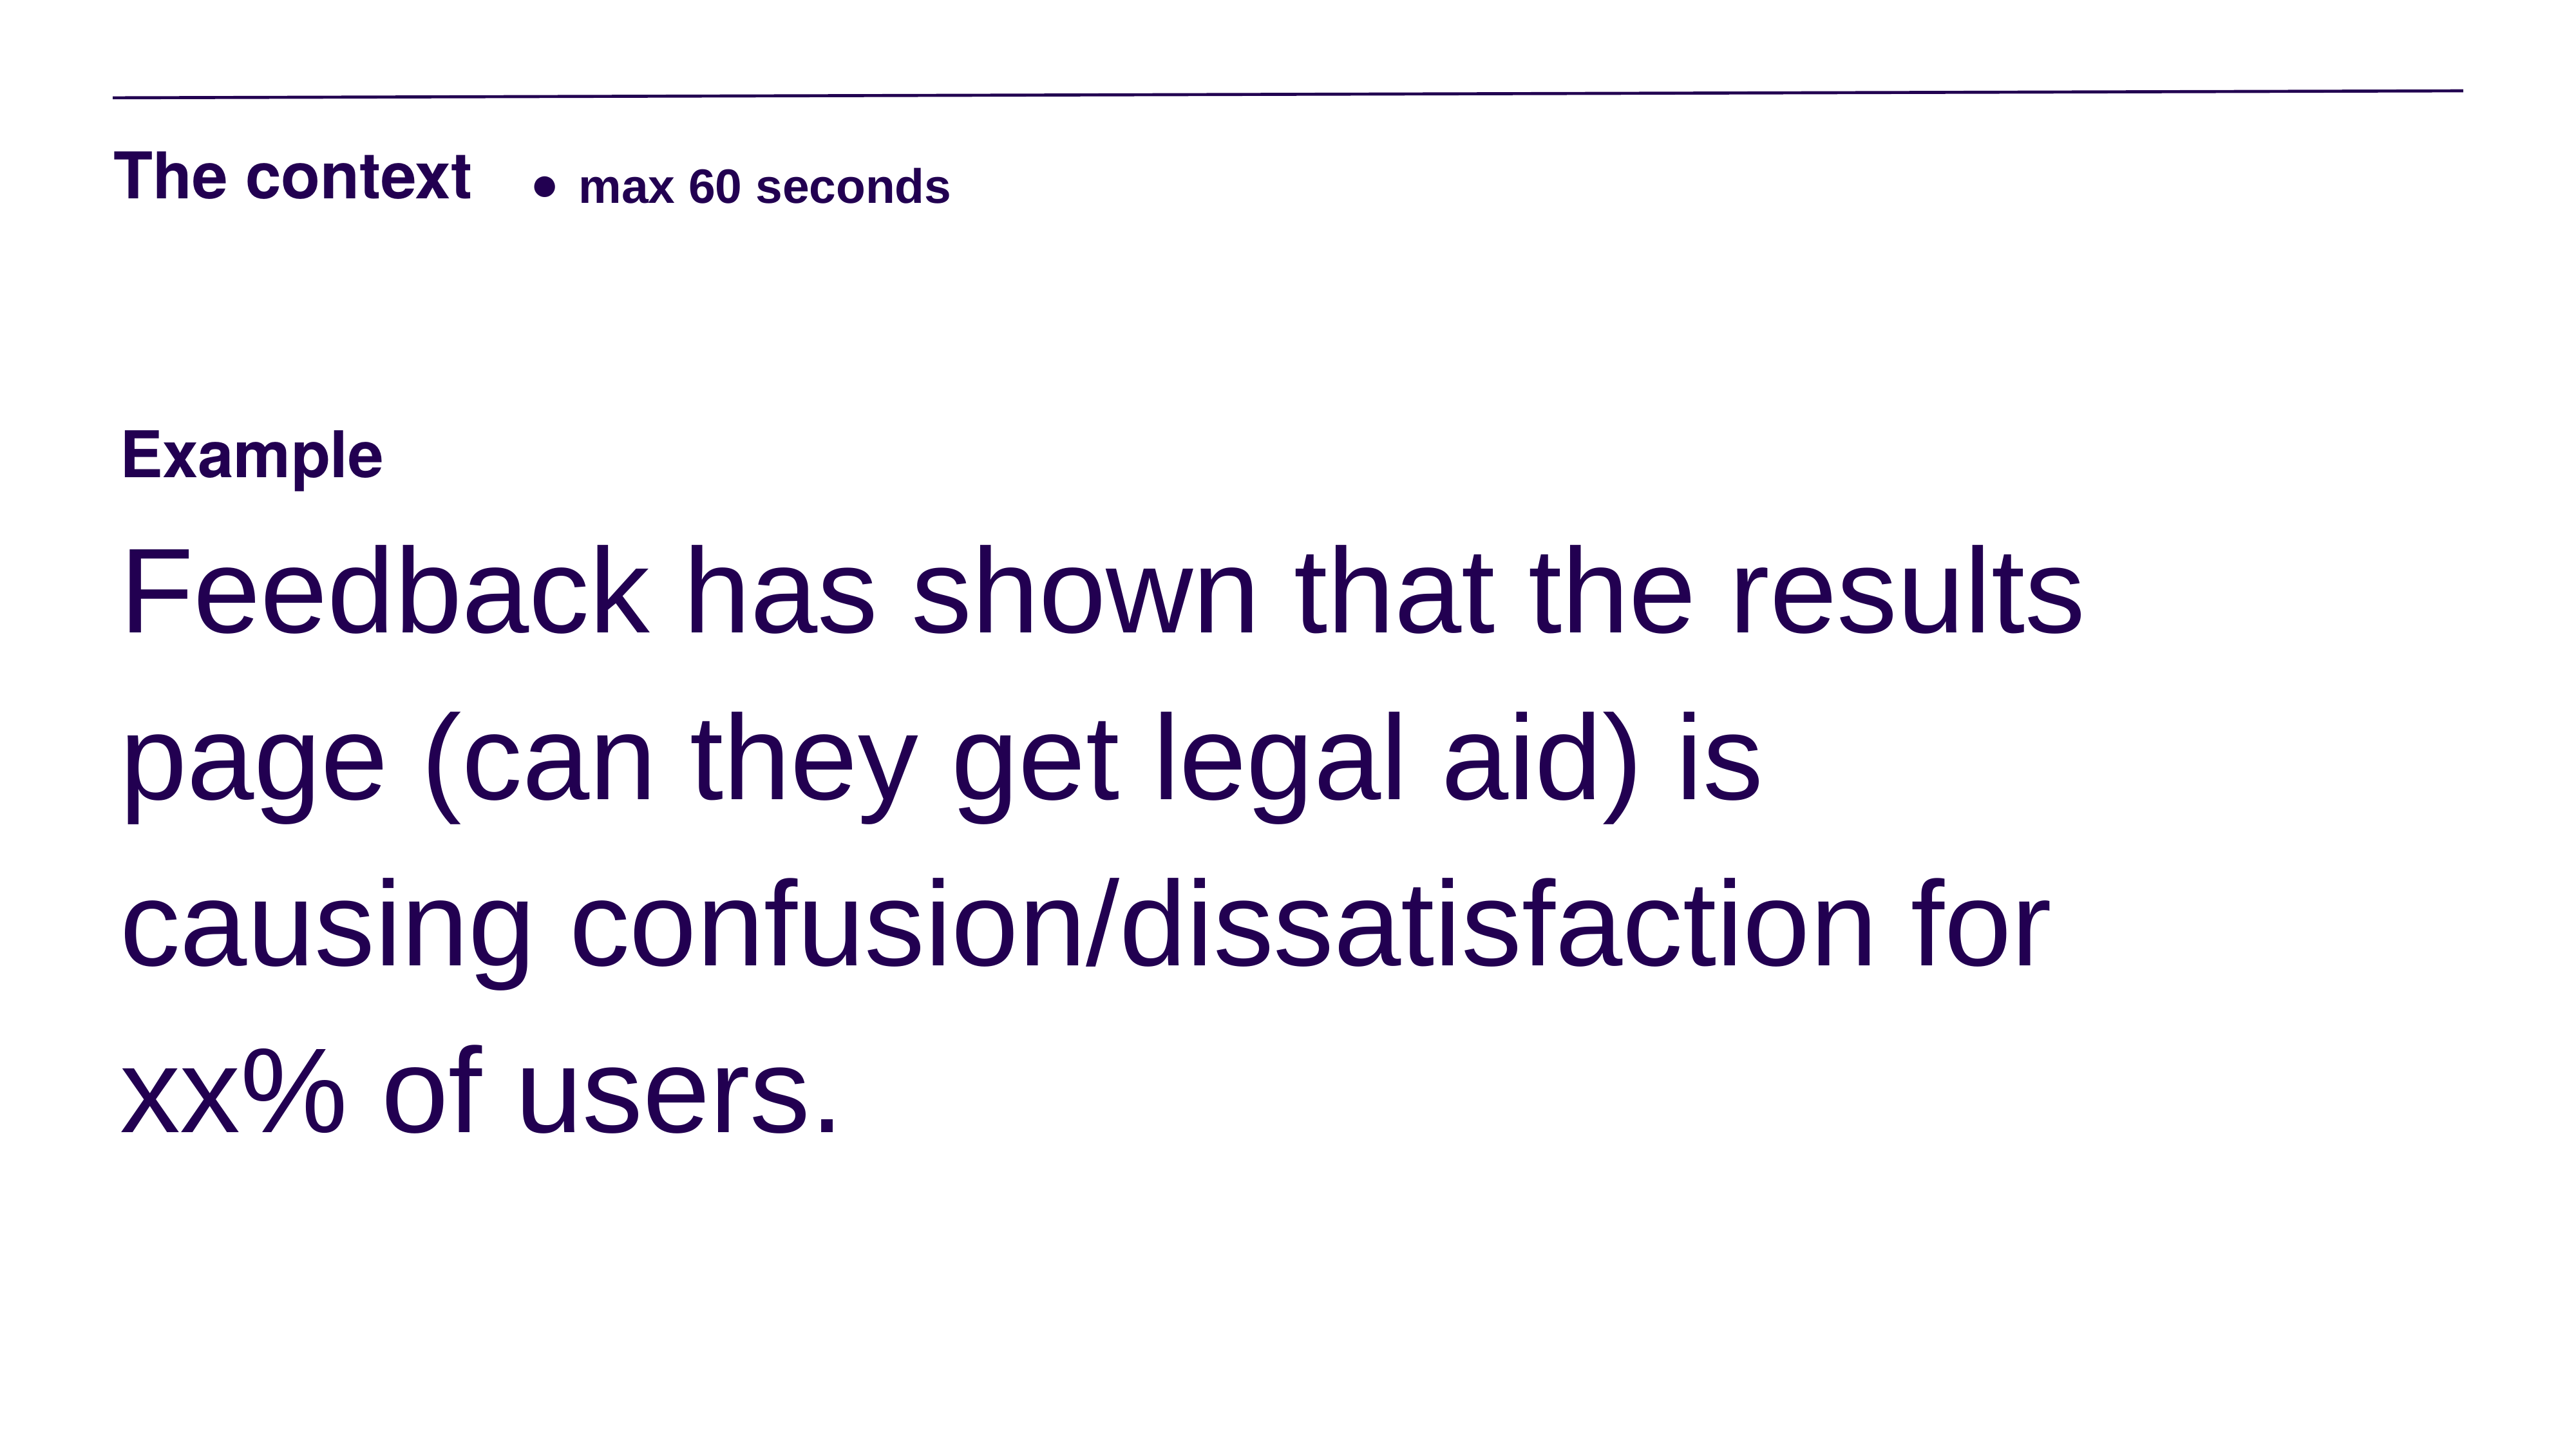

# The context
max 60 seconds
Example
Feedback has shown that the results page (can they get legal aid) is causing confusion/dissatisfaction for xx% of users.